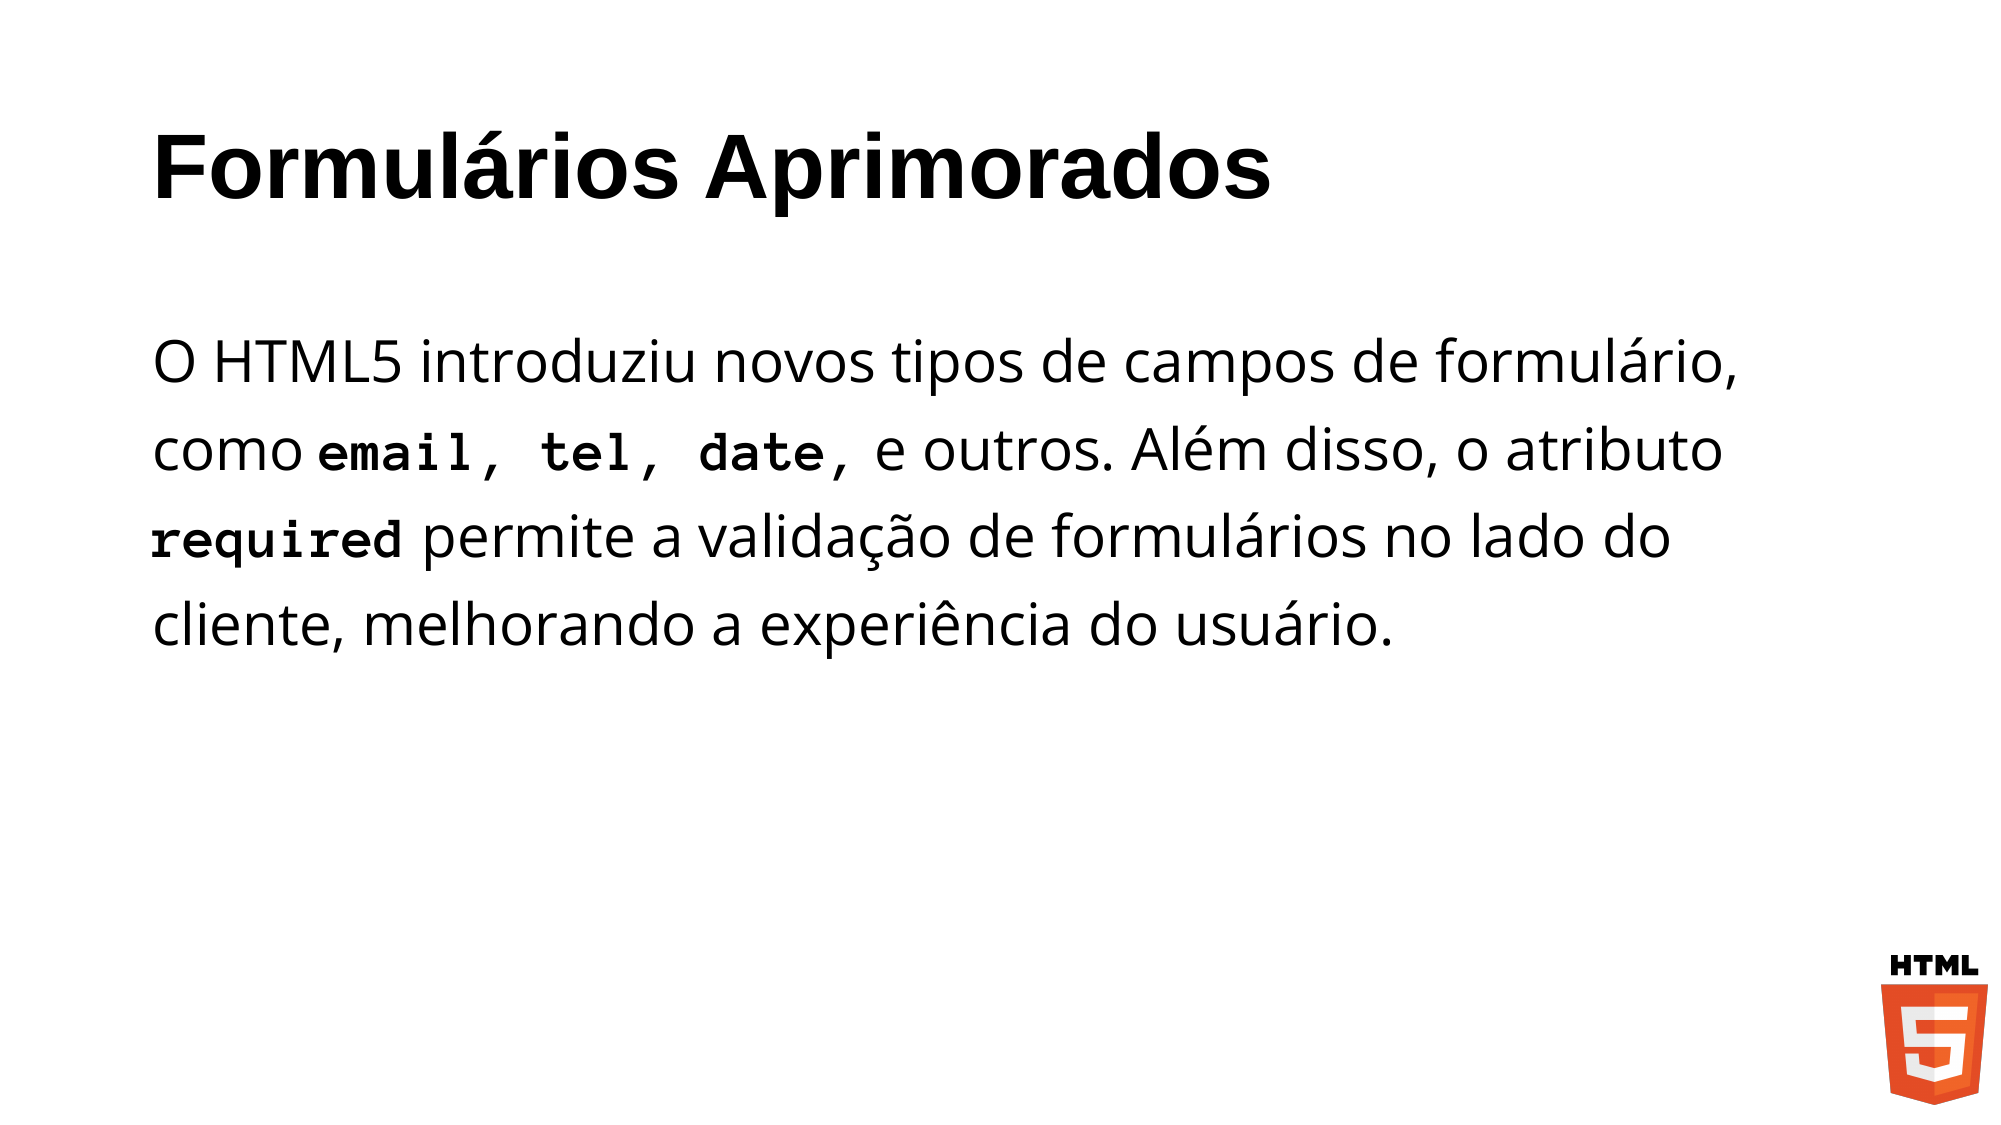

# Formulários Aprimorados
O HTML5 introduziu novos tipos de campos de formulário, como email, tel, date, e outros. Além disso, o atributo required permite a validação de formulários no lado do cliente, melhorando a experiência do usuário.